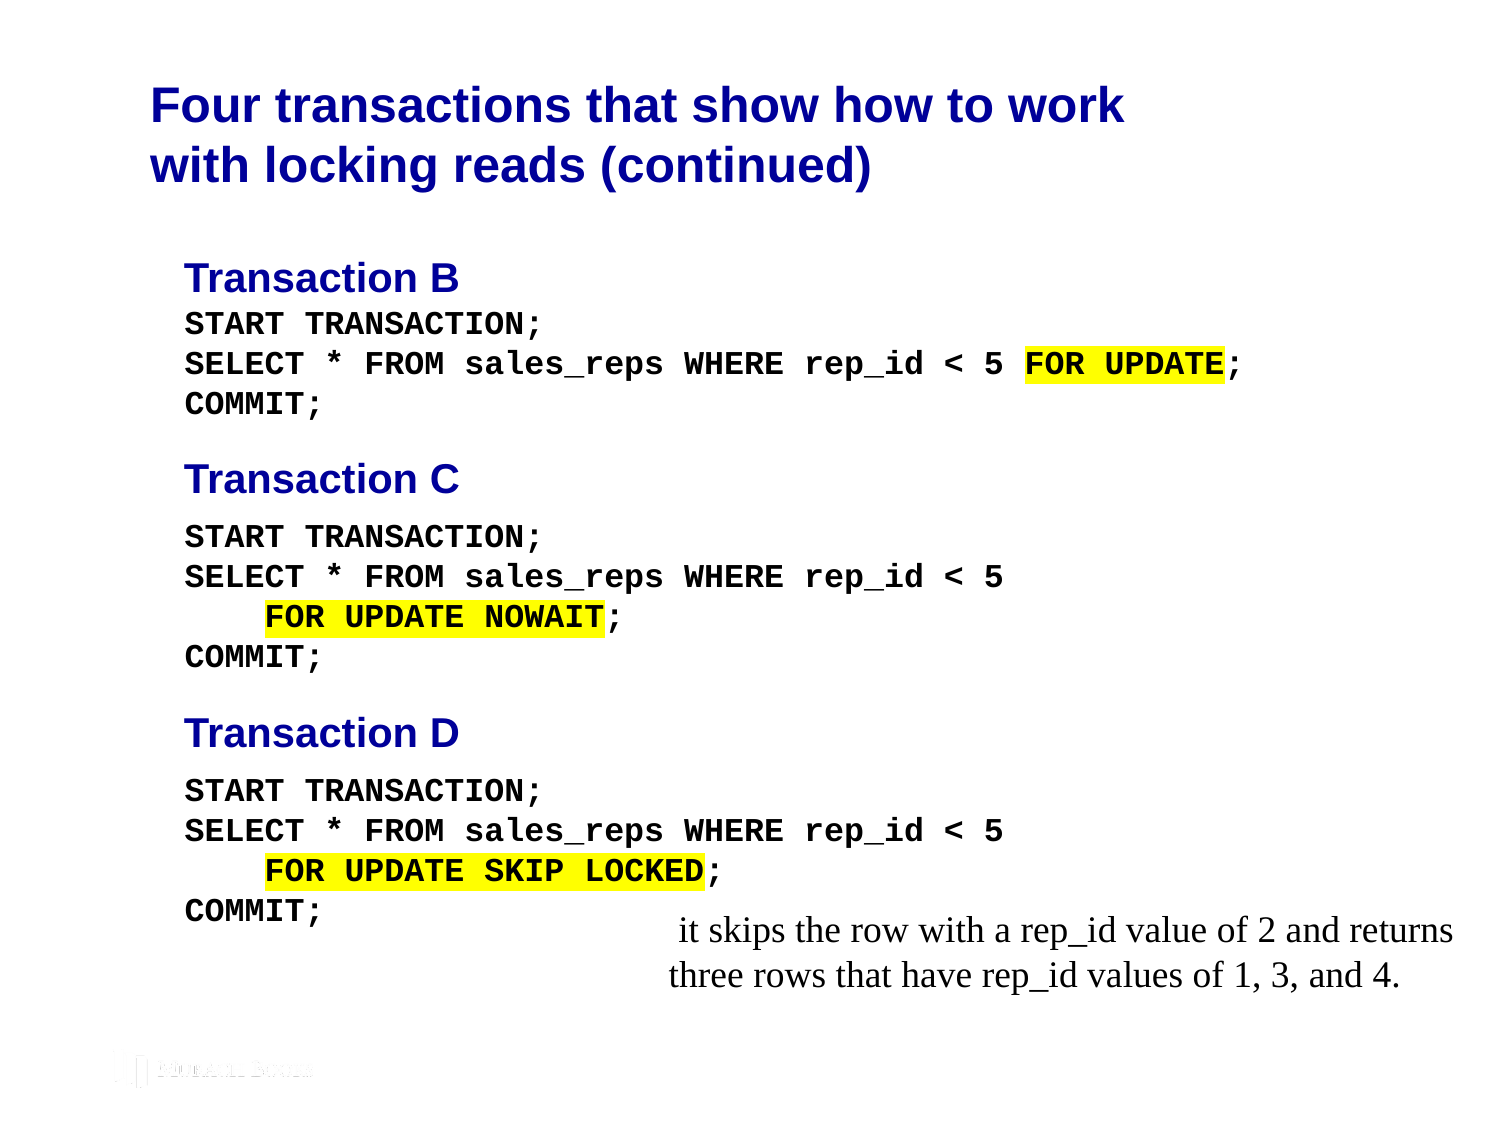

# Four transactions that show how to work with locking reads (continued)
Transaction B
START TRANSACTION;
SELECT * FROM sales_reps WHERE rep_id < 5 FOR UPDATE;
COMMIT;
Transaction C
START TRANSACTION;
SELECT * FROM sales_reps WHERE rep_id < 5
    FOR UPDATE NOWAIT;
COMMIT;
Transaction D
START TRANSACTION;
SELECT * FROM sales_reps WHERE rep_id < 5
    FOR UPDATE SKIP LOCKED;
COMMIT;

 it skips the row with a rep_id value of 2 and returns three rows that have rep_id values of 1, 3, and 4.
© 2019, Mike Murach & Associates, Inc.
Murach’s MySQL 3rd Edition

C14, Slide 182